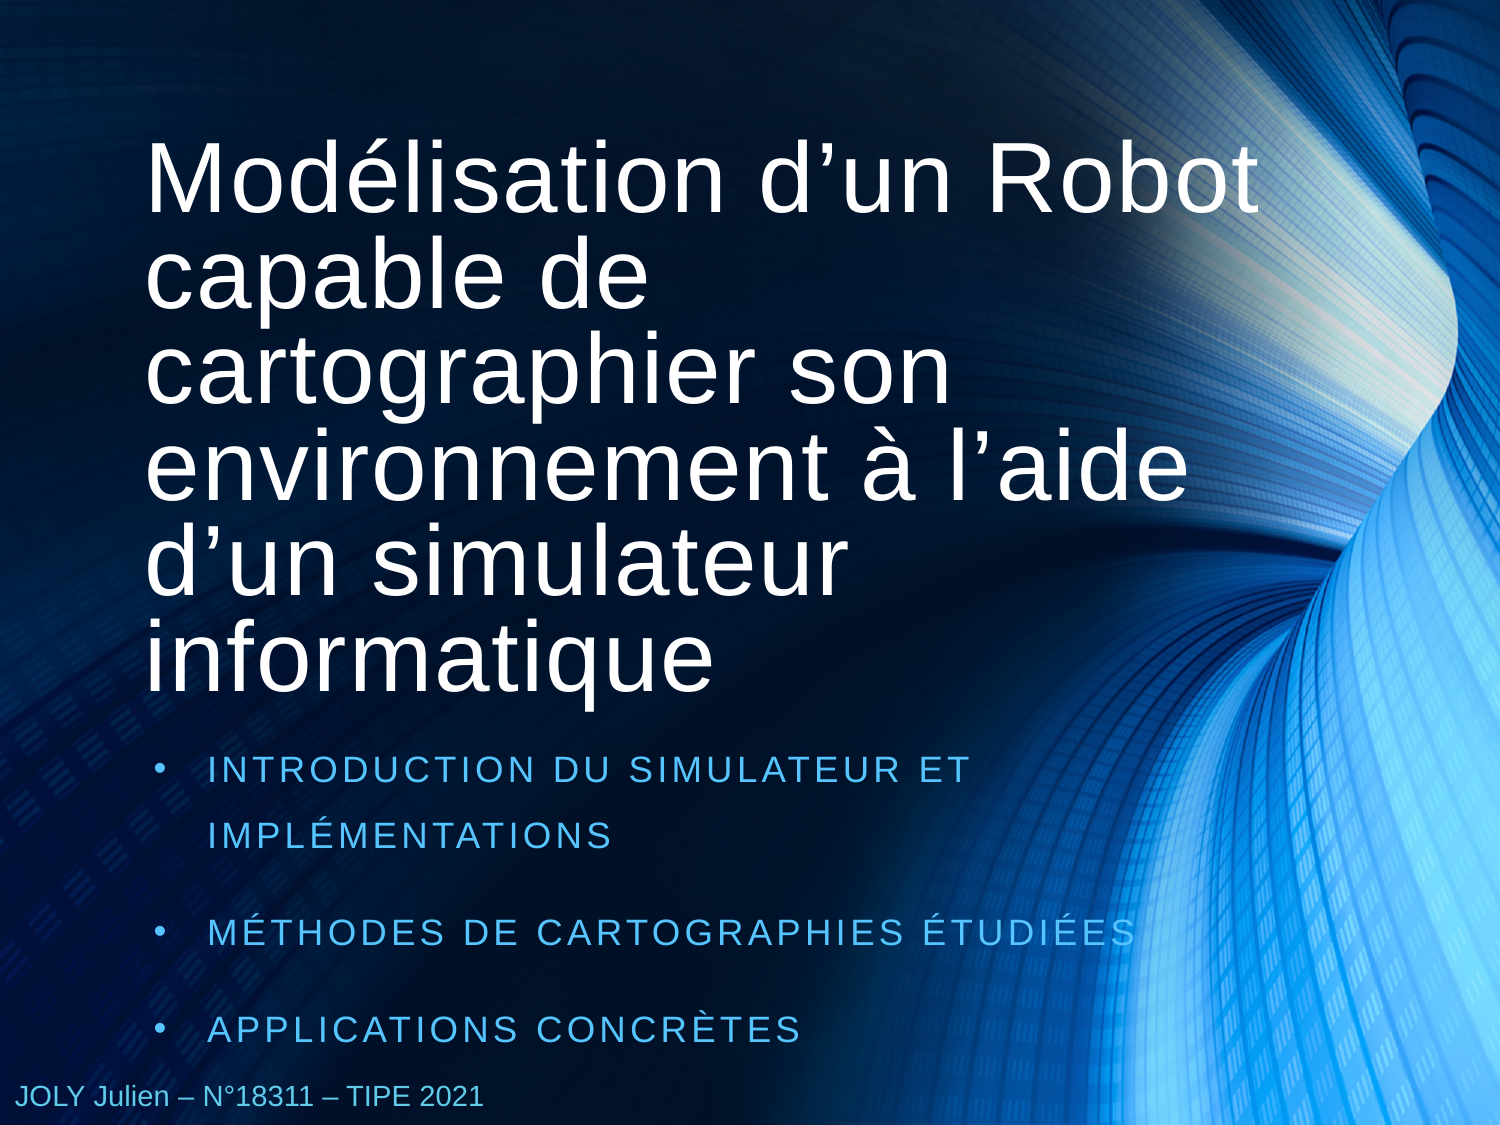

# Modélisation d’un Robot capable de cartographier son environnement à l’aide d’un simulateur informatique
Introduction du simulateur et implémentations
Méthodes de cartographies étudiées
Applications concrètes